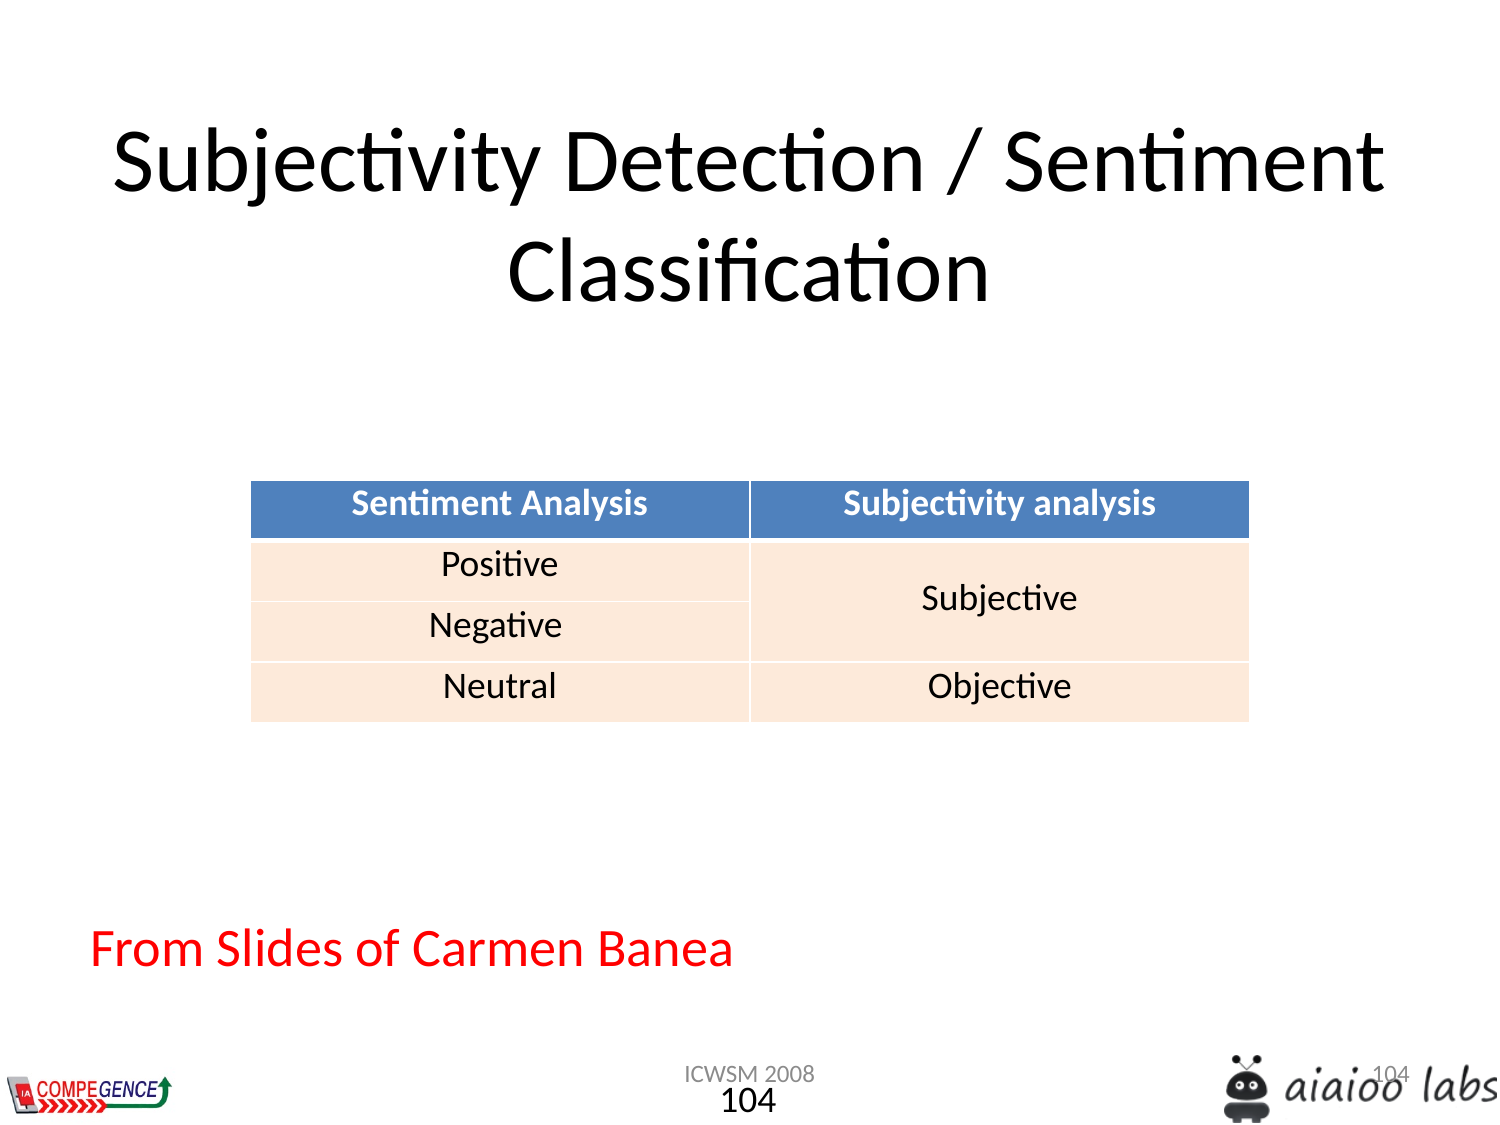

# Subjectivity Detection / Sentiment Classification
| Sentiment Analysis | Subjectivity analysis |
| --- | --- |
| Positive | Subjective |
| Negative |  |
| Neutral | Objective |
From Slides of Carmen Banea

ICWSM 2008
104